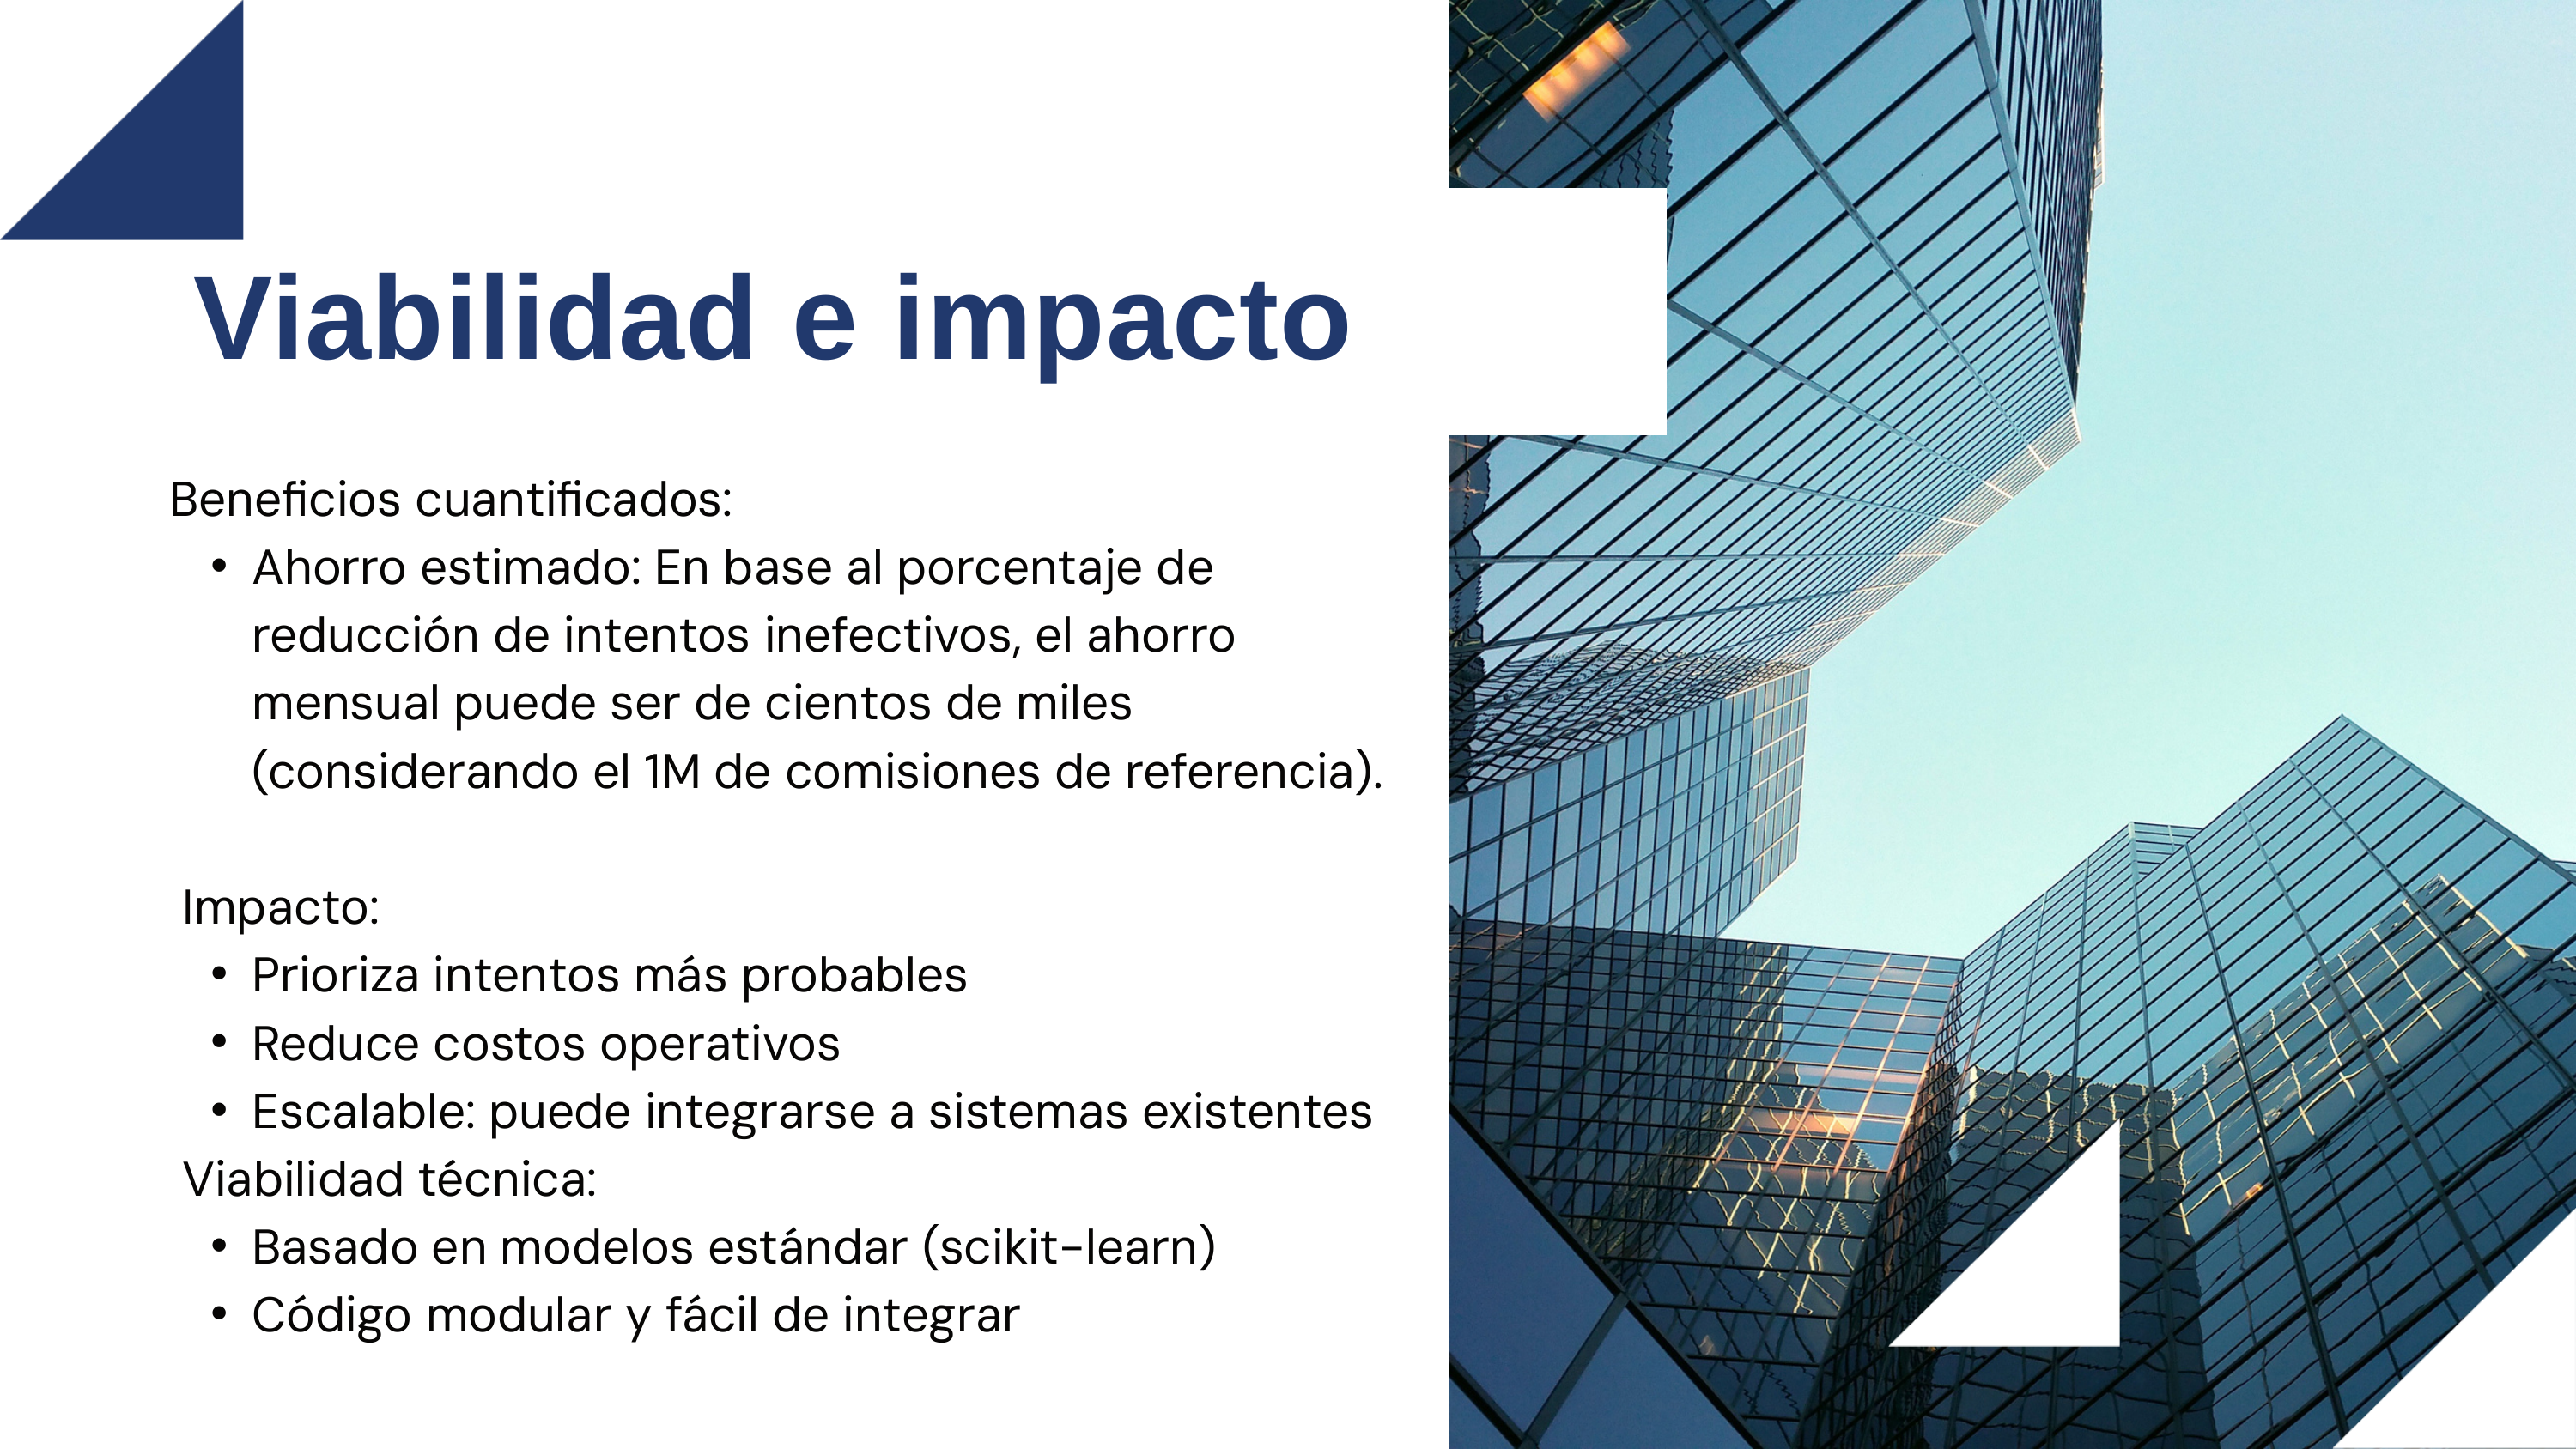

Viabilidad e impacto
Beneficios cuantificados:
Ahorro estimado: En base al porcentaje de reducción de intentos inefectivos, el ahorro mensual puede ser de cientos de miles (considerando el 1M de comisiones de referencia).

 Impacto:
Prioriza intentos más probables
Reduce costos operativos
Escalable: puede integrarse a sistemas existentes
 Viabilidad técnica:
Basado en modelos estándar (scikit-learn)
Código modular y fácil de integrar